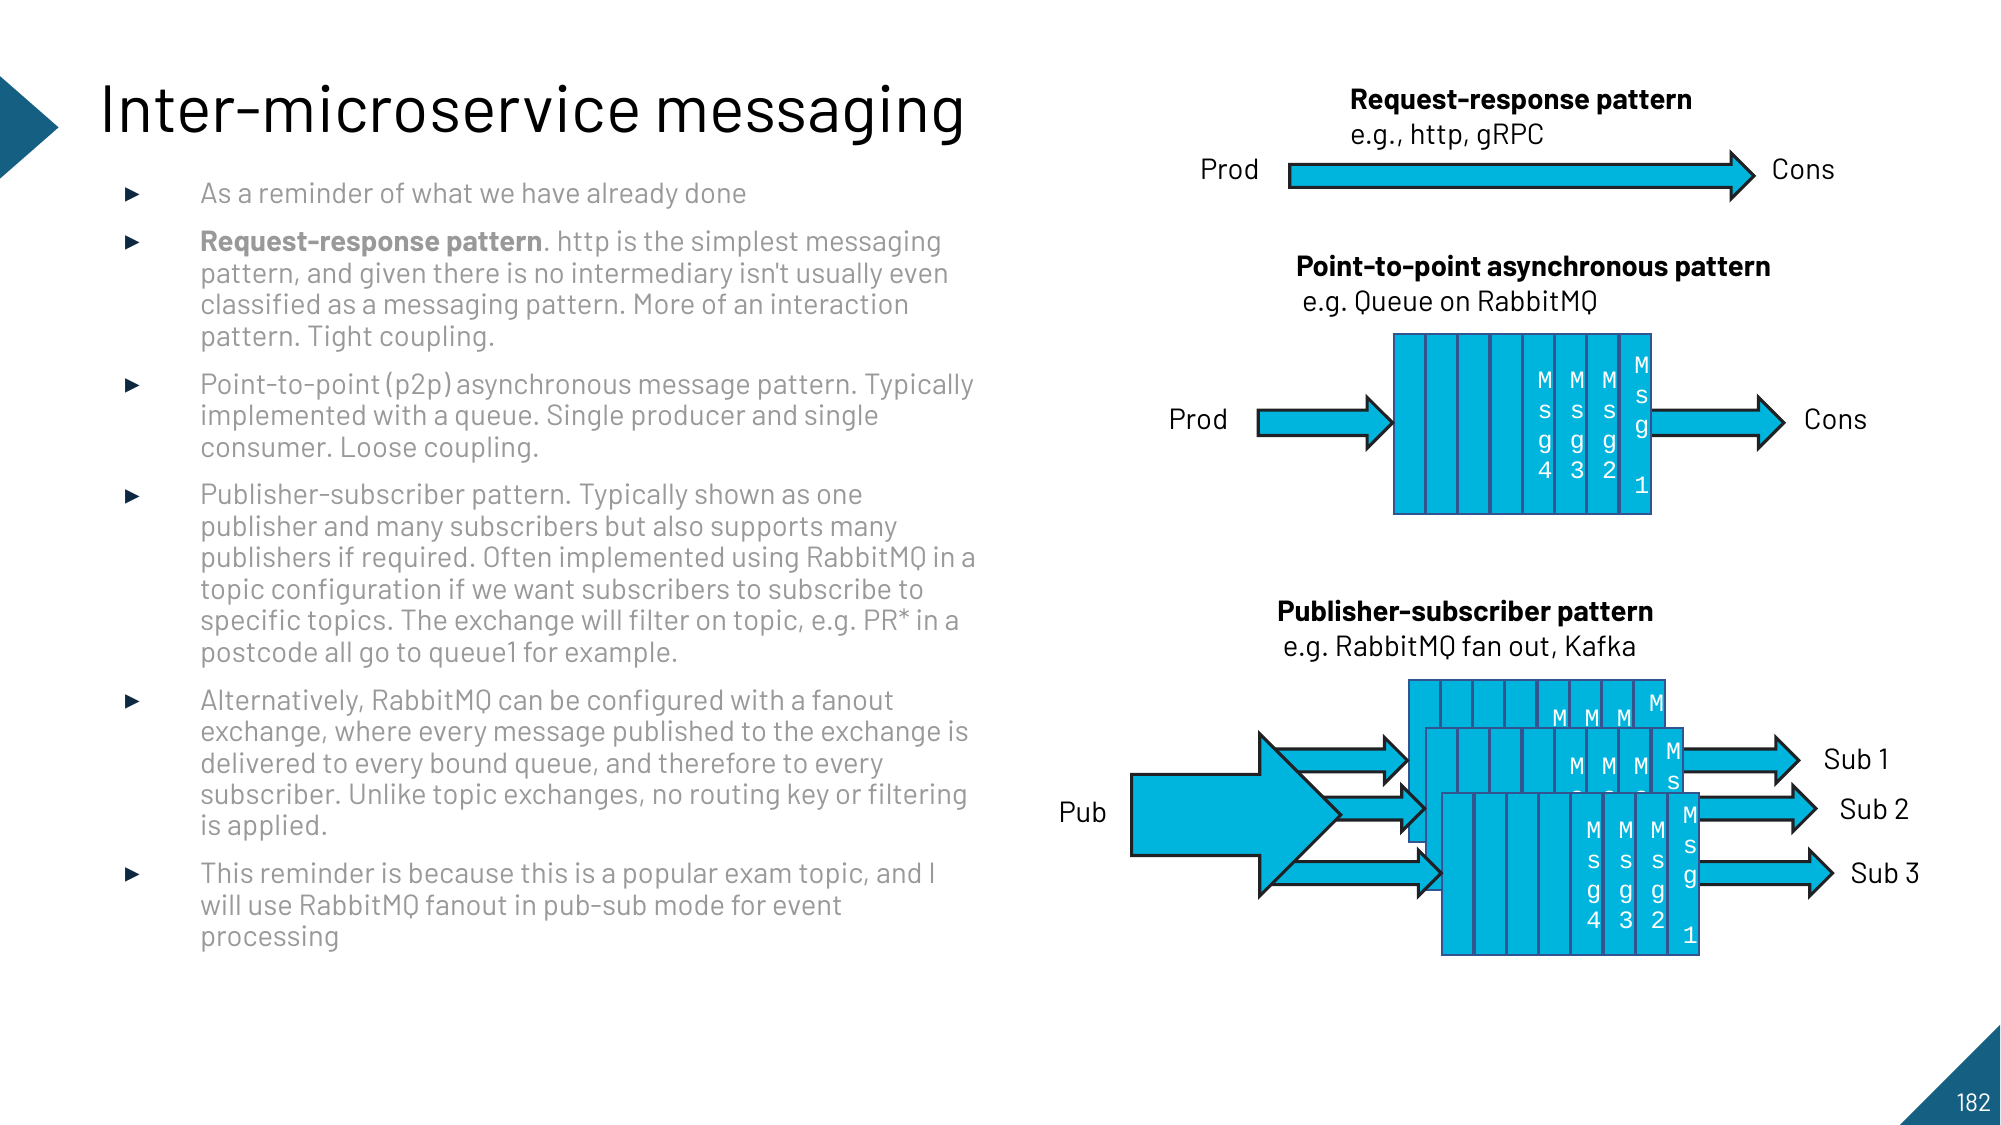

Request-response pattern
e.g., http, gRPC
Prod
Cons

# Inter-microservice messaging
As a reminder of what we have already done
Request-response pattern. http is the simplest messaging pattern, and given there is no intermediary isn't usually even classified as a messaging pattern. More of an interaction pattern. Tight coupling.
Point-to-point (p2p) asynchronous message pattern. Typically implemented with a queue. Single producer and single consumer. Loose coupling.
Publisher-subscriber pattern. Typically shown as one publisher and many subscribers but also supports many publishers if required. Often implemented using RabbitMQ in a topic configuration if we want subscribers to subscribe to specific topics. The exchange will filter on topic, e.g. PR* in a postcode all go to queue1 for example.
Alternatively, RabbitMQ can be configured with a fanout exchange, where every message published to the exchange is delivered to every bound queue, and therefore to every subscriber. Unlike topic exchanges, no routing key or filtering is applied.
This reminder is because this is a popular exam topic, and I will use RabbitMQ fanout in pub-sub mode for event processing
Point-to-point asynchronous pattern
 e.g. Queue on RabbitMQ

Msg4
Msg3
Msg2
Msg 1

Cons
Prod
Publisher-subscriber pattern
 e.g. RabbitMQ fan out, Kafka

Msg4
Msg3
Msg2
Msg 1

Msg4
Msg3
Msg2
Msg 1
Sub 1

Sub 2
Pub

Msg4
Msg3
Msg2
Msg 1
Sub 3

Exchange
182